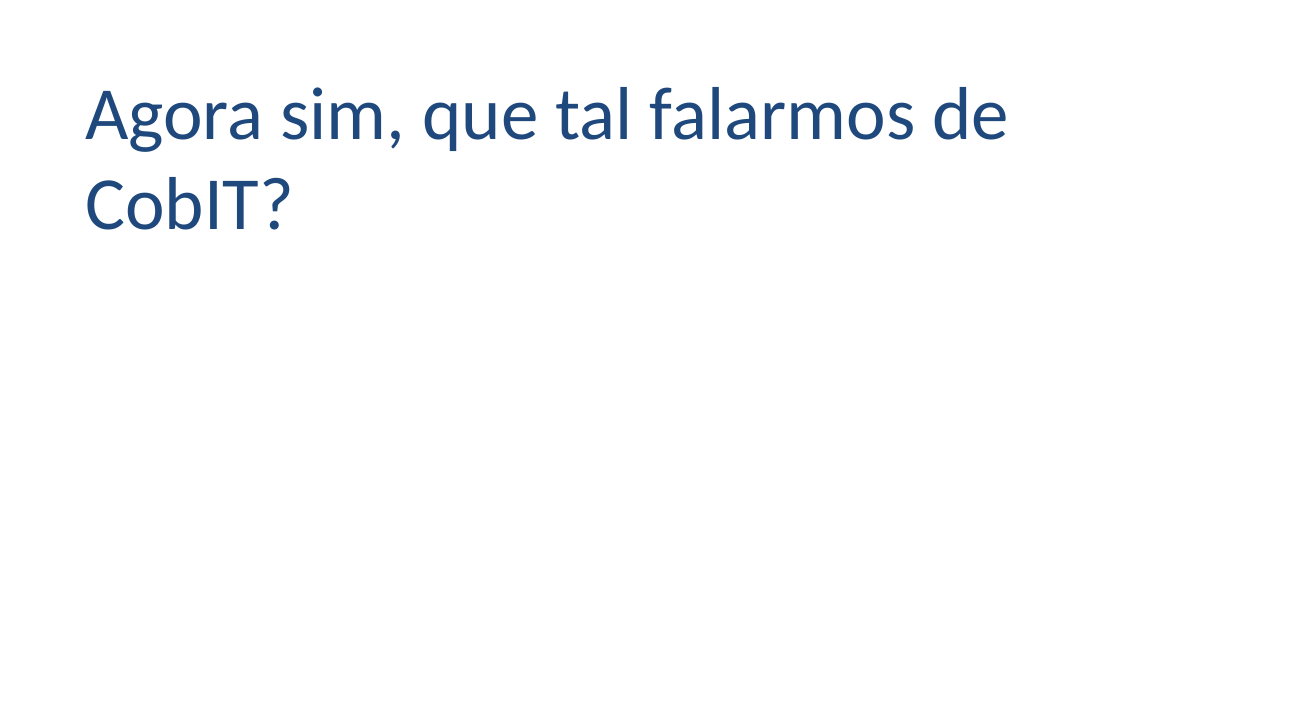

Agora sim, que tal falarmos de CobIT?